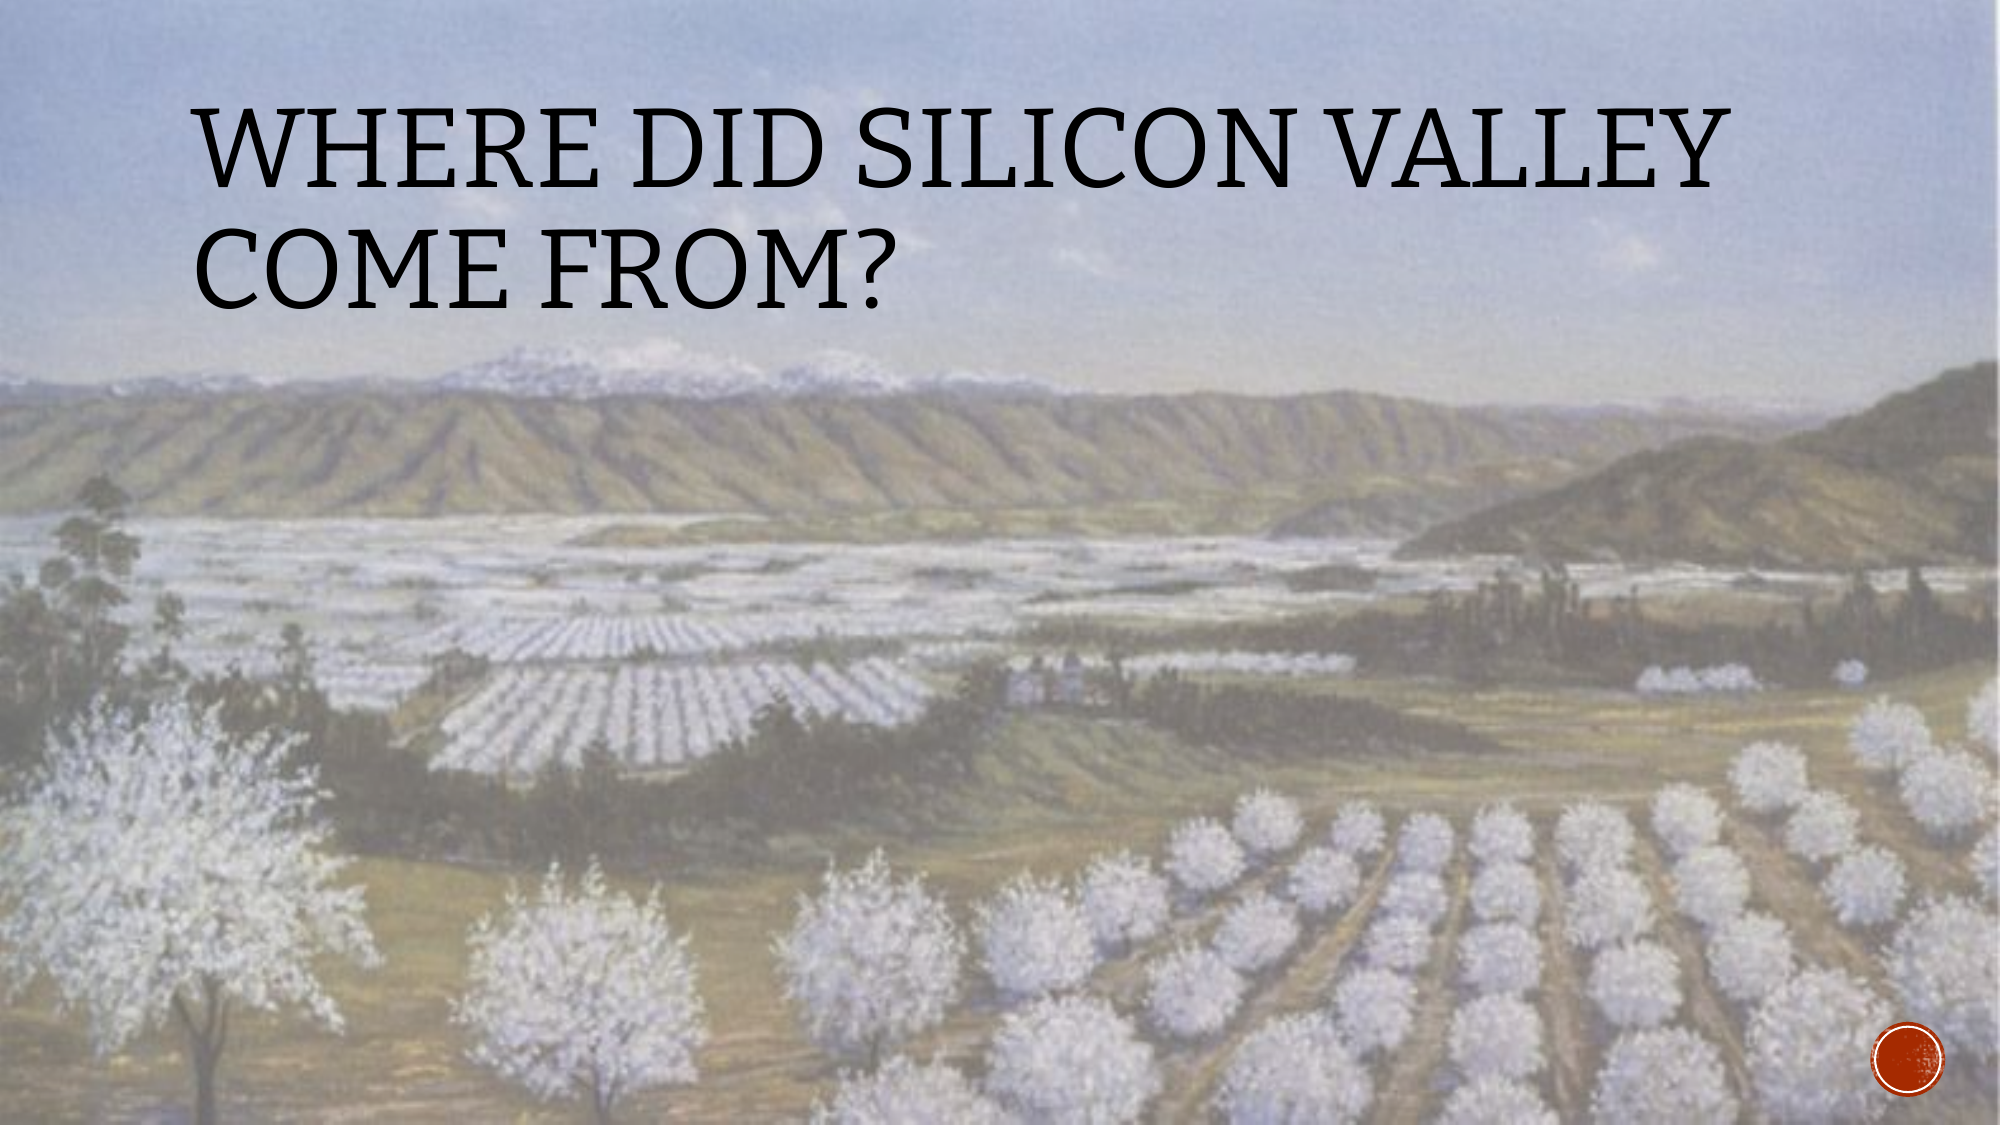

# Where did Silicon Valley come from?